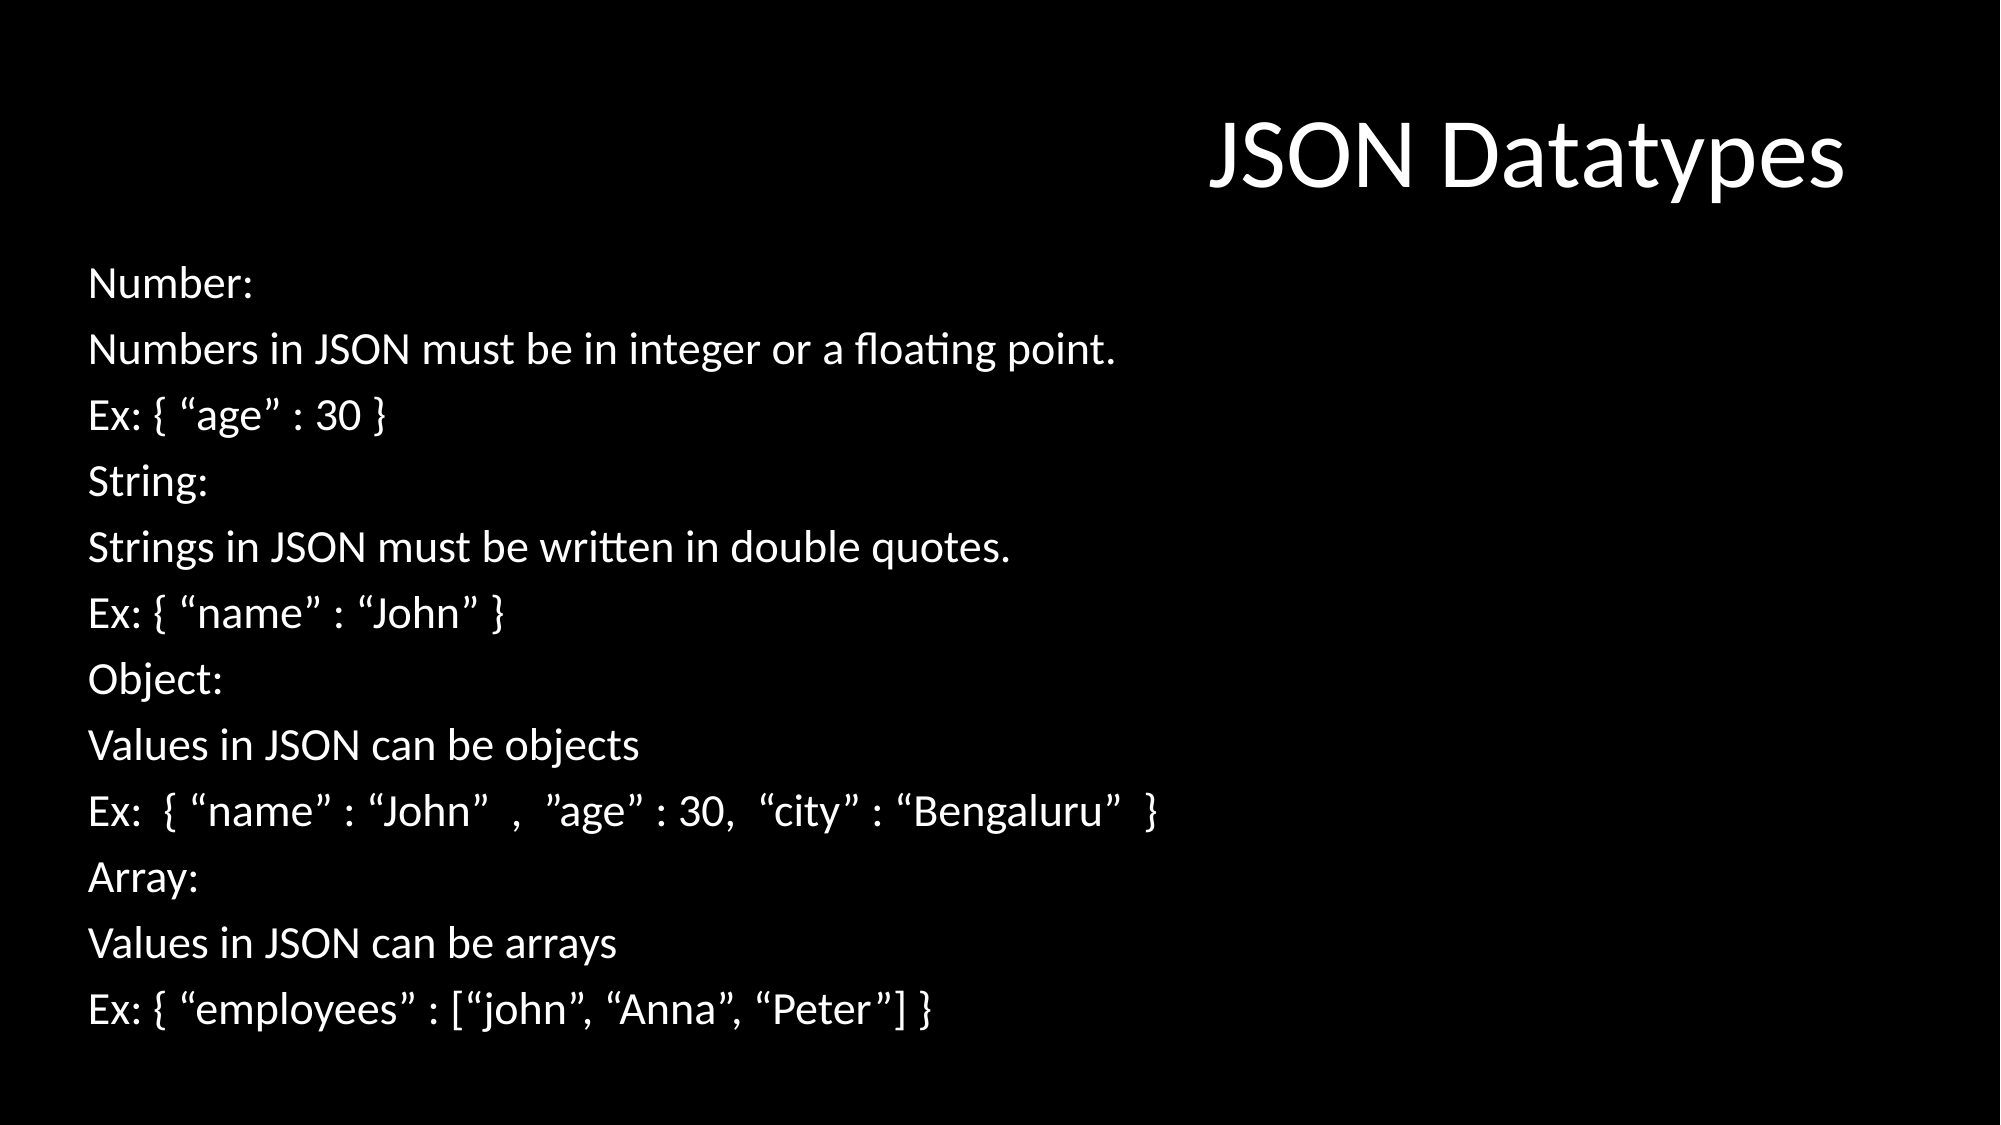

# JSON Datatypes
Number:
Numbers in JSON must be in integer or a floating point.
Ex: { “age” : 30 }
String:
Strings in JSON must be written in double quotes.
Ex: { “name” : “John” }
Object:
Values in JSON can be objects
Ex:  { “name” : “John”  ,  ”age” : 30,  “city” : “Bengaluru”  }
Array:
Values in JSON can be arrays
Ex: { “employees” : [“john”, “Anna”, “Peter”] }